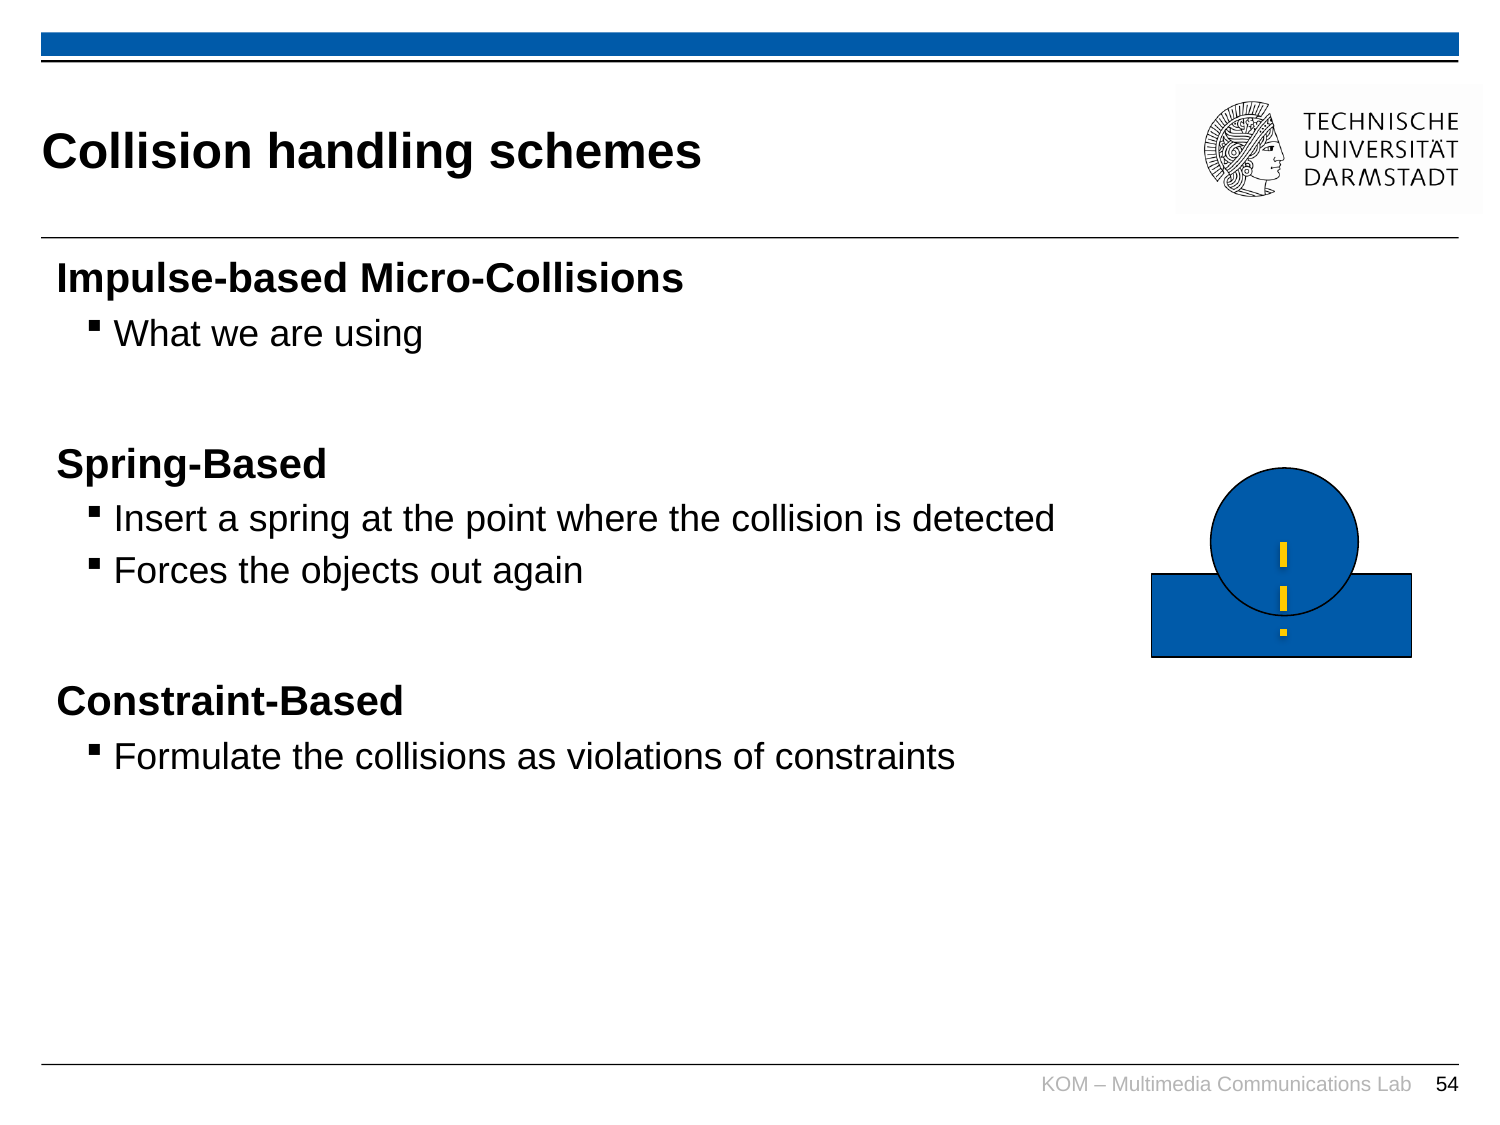

# Collision handling schemes
Impulse-based Micro-Collisions
What we are using

Spring-Based
Insert a spring at the point where the collision is detected
Forces the objects out again

Constraint-Based
Formulate the collisions as violations of constraints